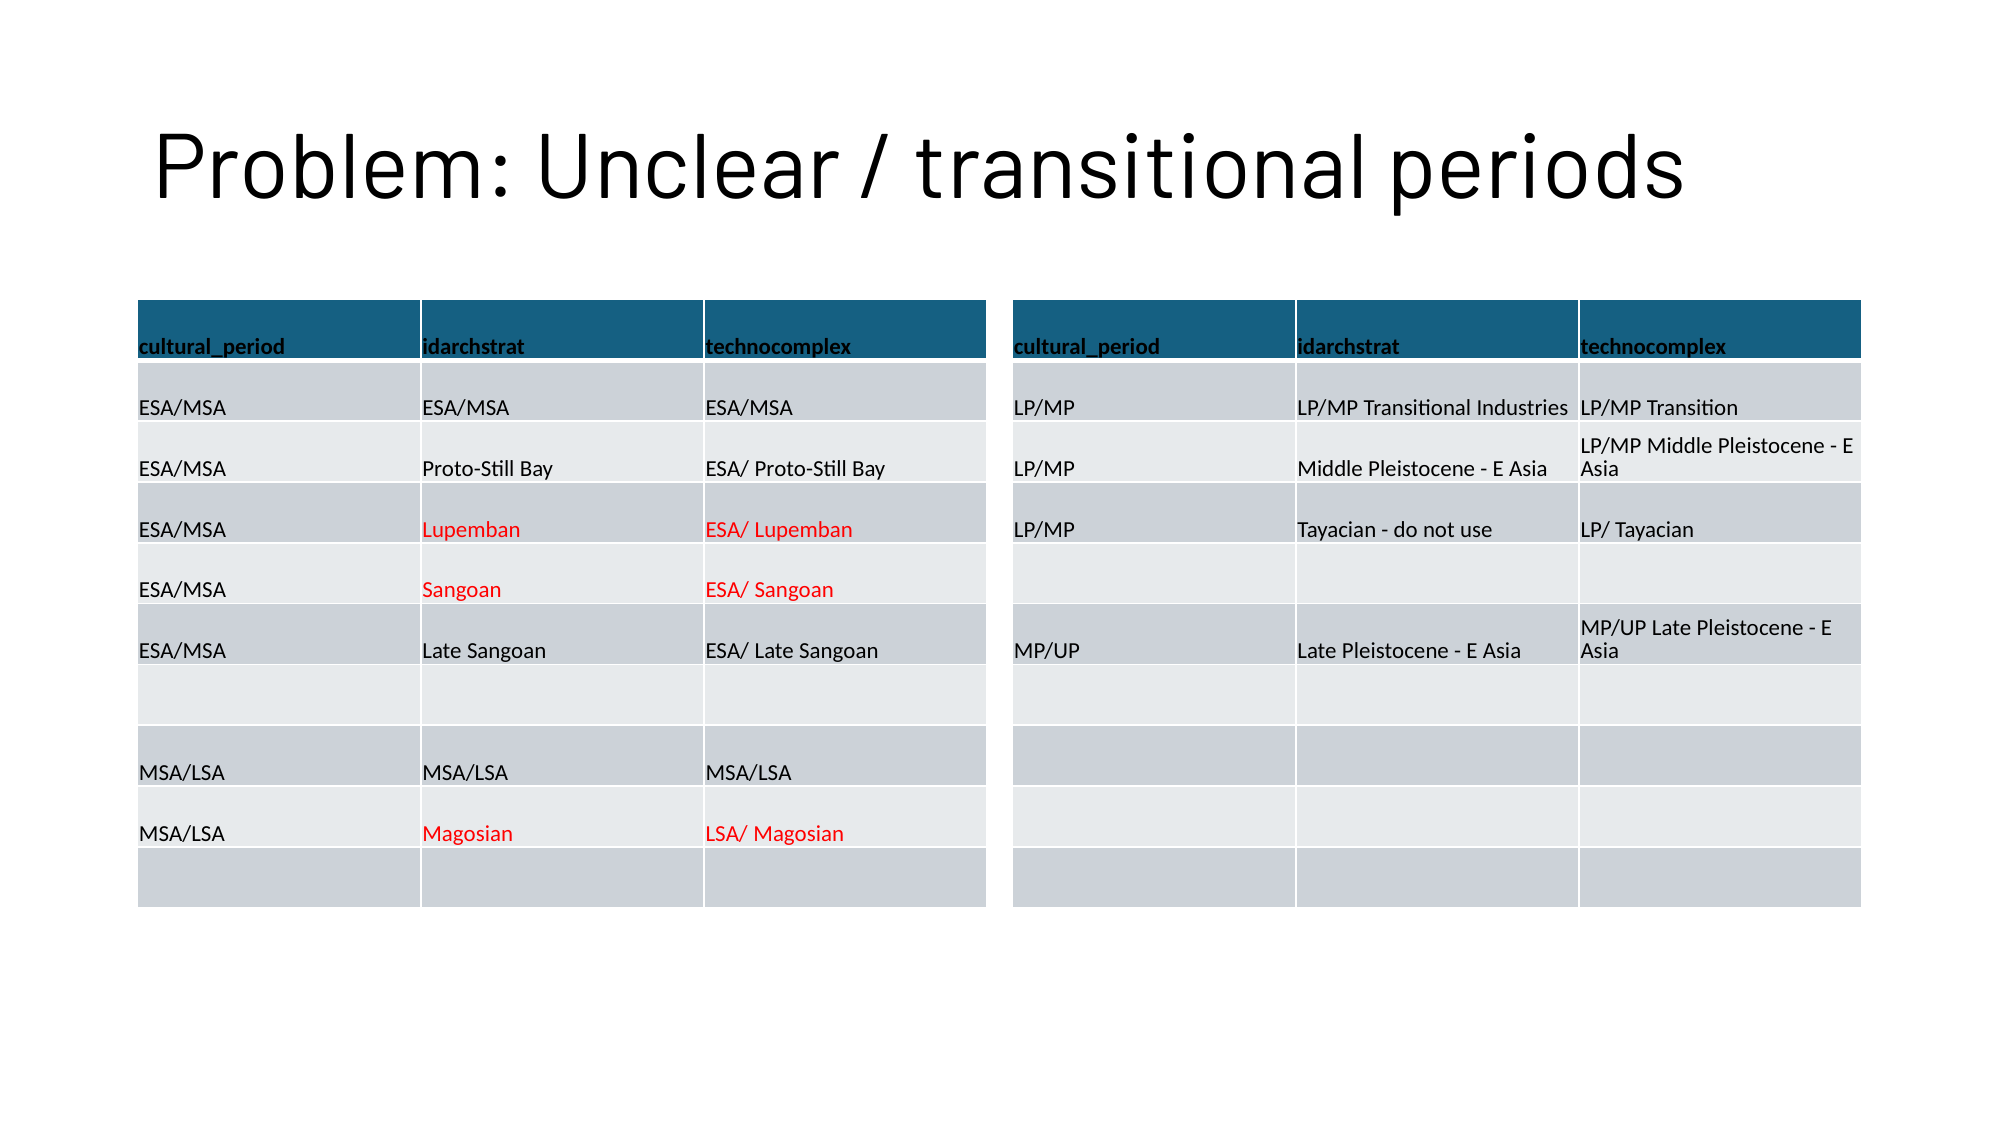

# Problem: Unclear / transitional periods
| cultural\_period | idarchstrat | technocomplex |
| --- | --- | --- |
| ESA/MSA | ESA/MSA | ESA/MSA |
| ESA/MSA | Proto-Still Bay | ESA/ Proto-Still Bay |
| ESA/MSA | Lupemban | ESA/ Lupemban |
| ESA/MSA | Sangoan | ESA/ Sangoan |
| ESA/MSA | Late Sangoan | ESA/ Late Sangoan |
|  |  |  |
| MSA/LSA | MSA/LSA | MSA/LSA |
| MSA/LSA | Magosian | LSA/ Magosian |
|  |  |  |
| cultural\_period | idarchstrat | technocomplex |
| --- | --- | --- |
| LP/MP | LP/MP Transitional Industries | LP/MP Transition |
| LP/MP | Middle Pleistocene - E Asia | LP/MP Middle Pleistocene - E Asia |
| LP/MP | Tayacian - do not use | LP/ Tayacian |
|  |  |  |
| MP/UP | Late Pleistocene - E Asia | MP/UP Late Pleistocene - E Asia |
|  |  |  |
|  |  |  |
|  |  |  |
|  |  |  |